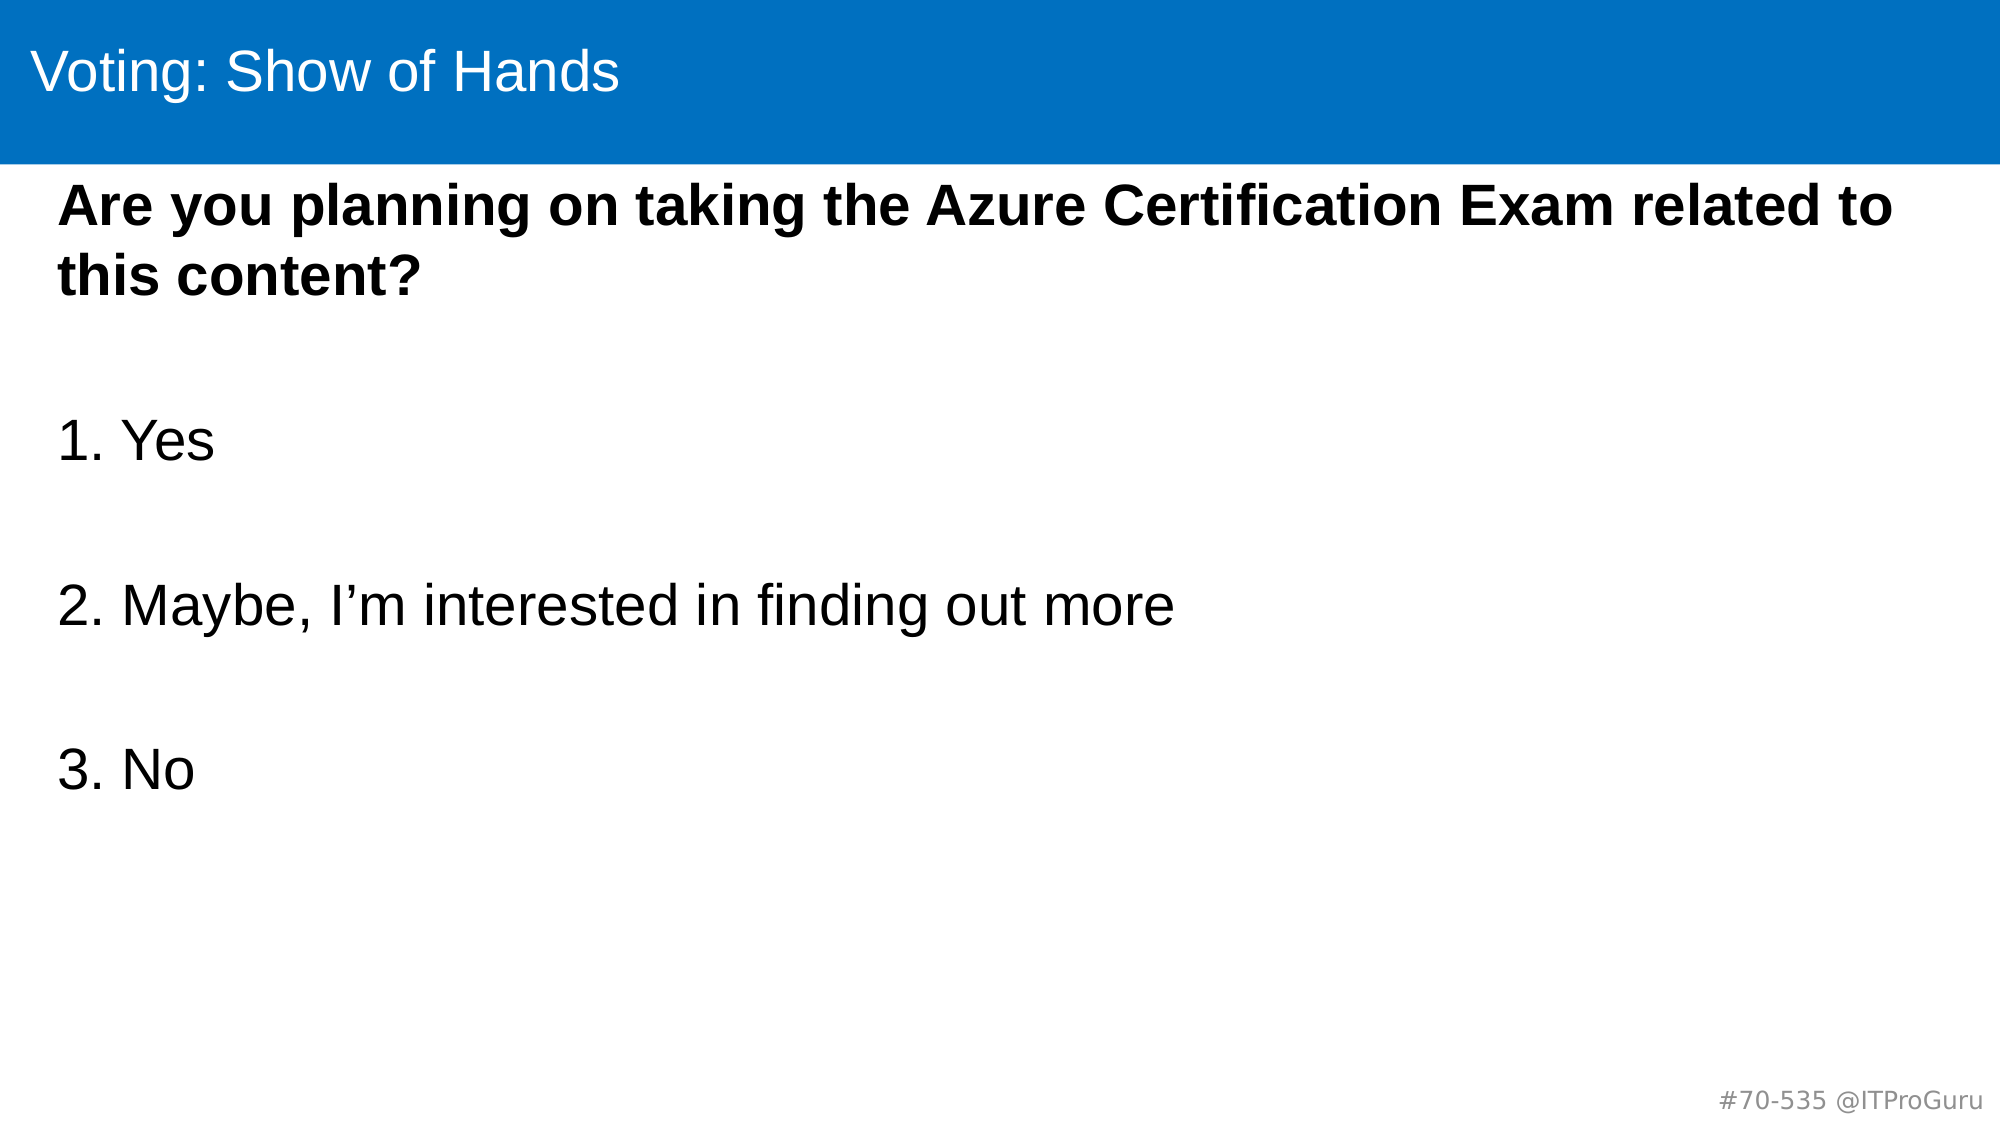

# Voting: Show of Hands
Are you planning on taking the Azure Certification Exam related to this content?

1. Yes

2. Maybe, I’m interested in finding out more

3. No